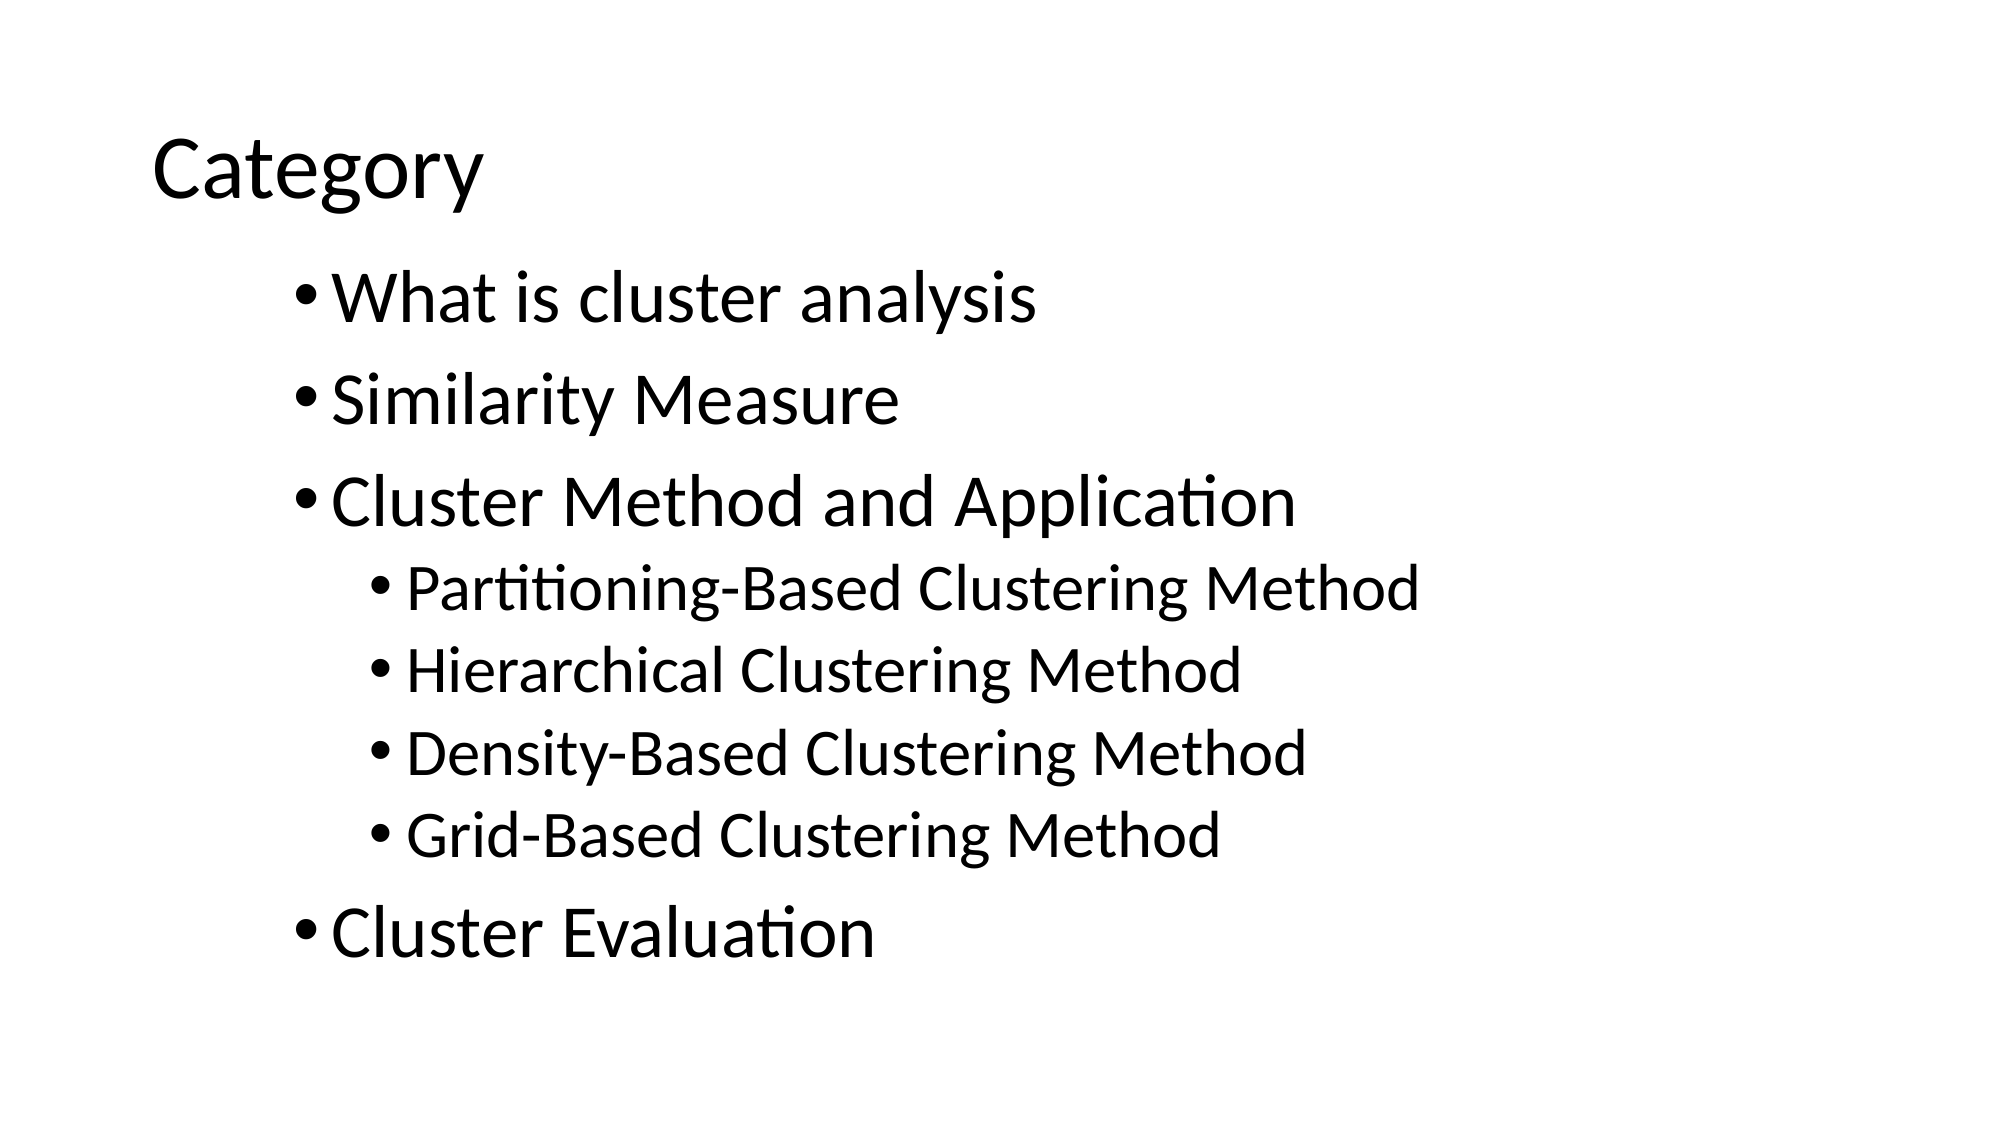

# Category
What is cluster analysis
Similarity Measure
Cluster Method and Application
Partitioning-Based Clustering Method
Hierarchical Clustering Method
Density-Based Clustering Method
Grid-Based Clustering Method
Cluster Evaluation